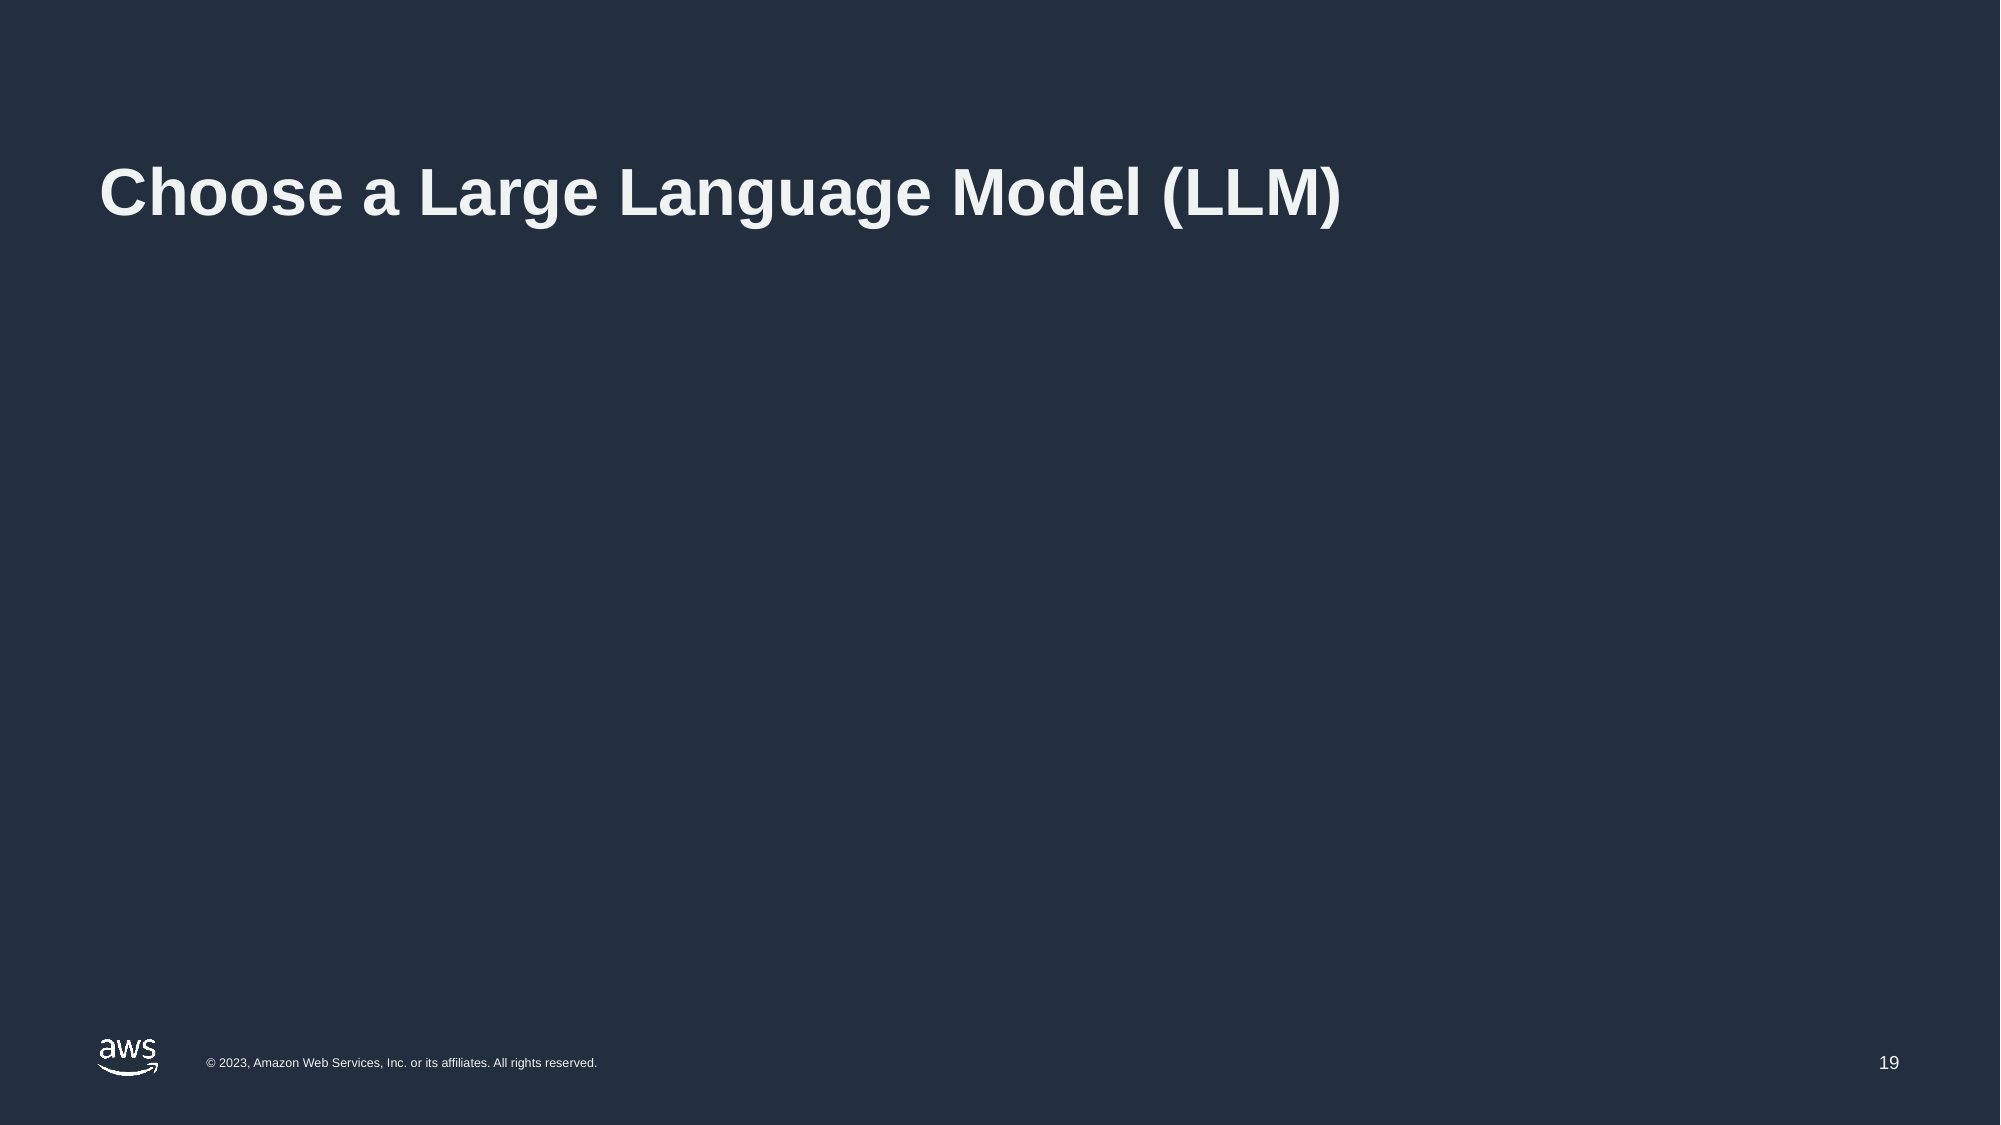

# Choose a Large Language Model (LLM)

19